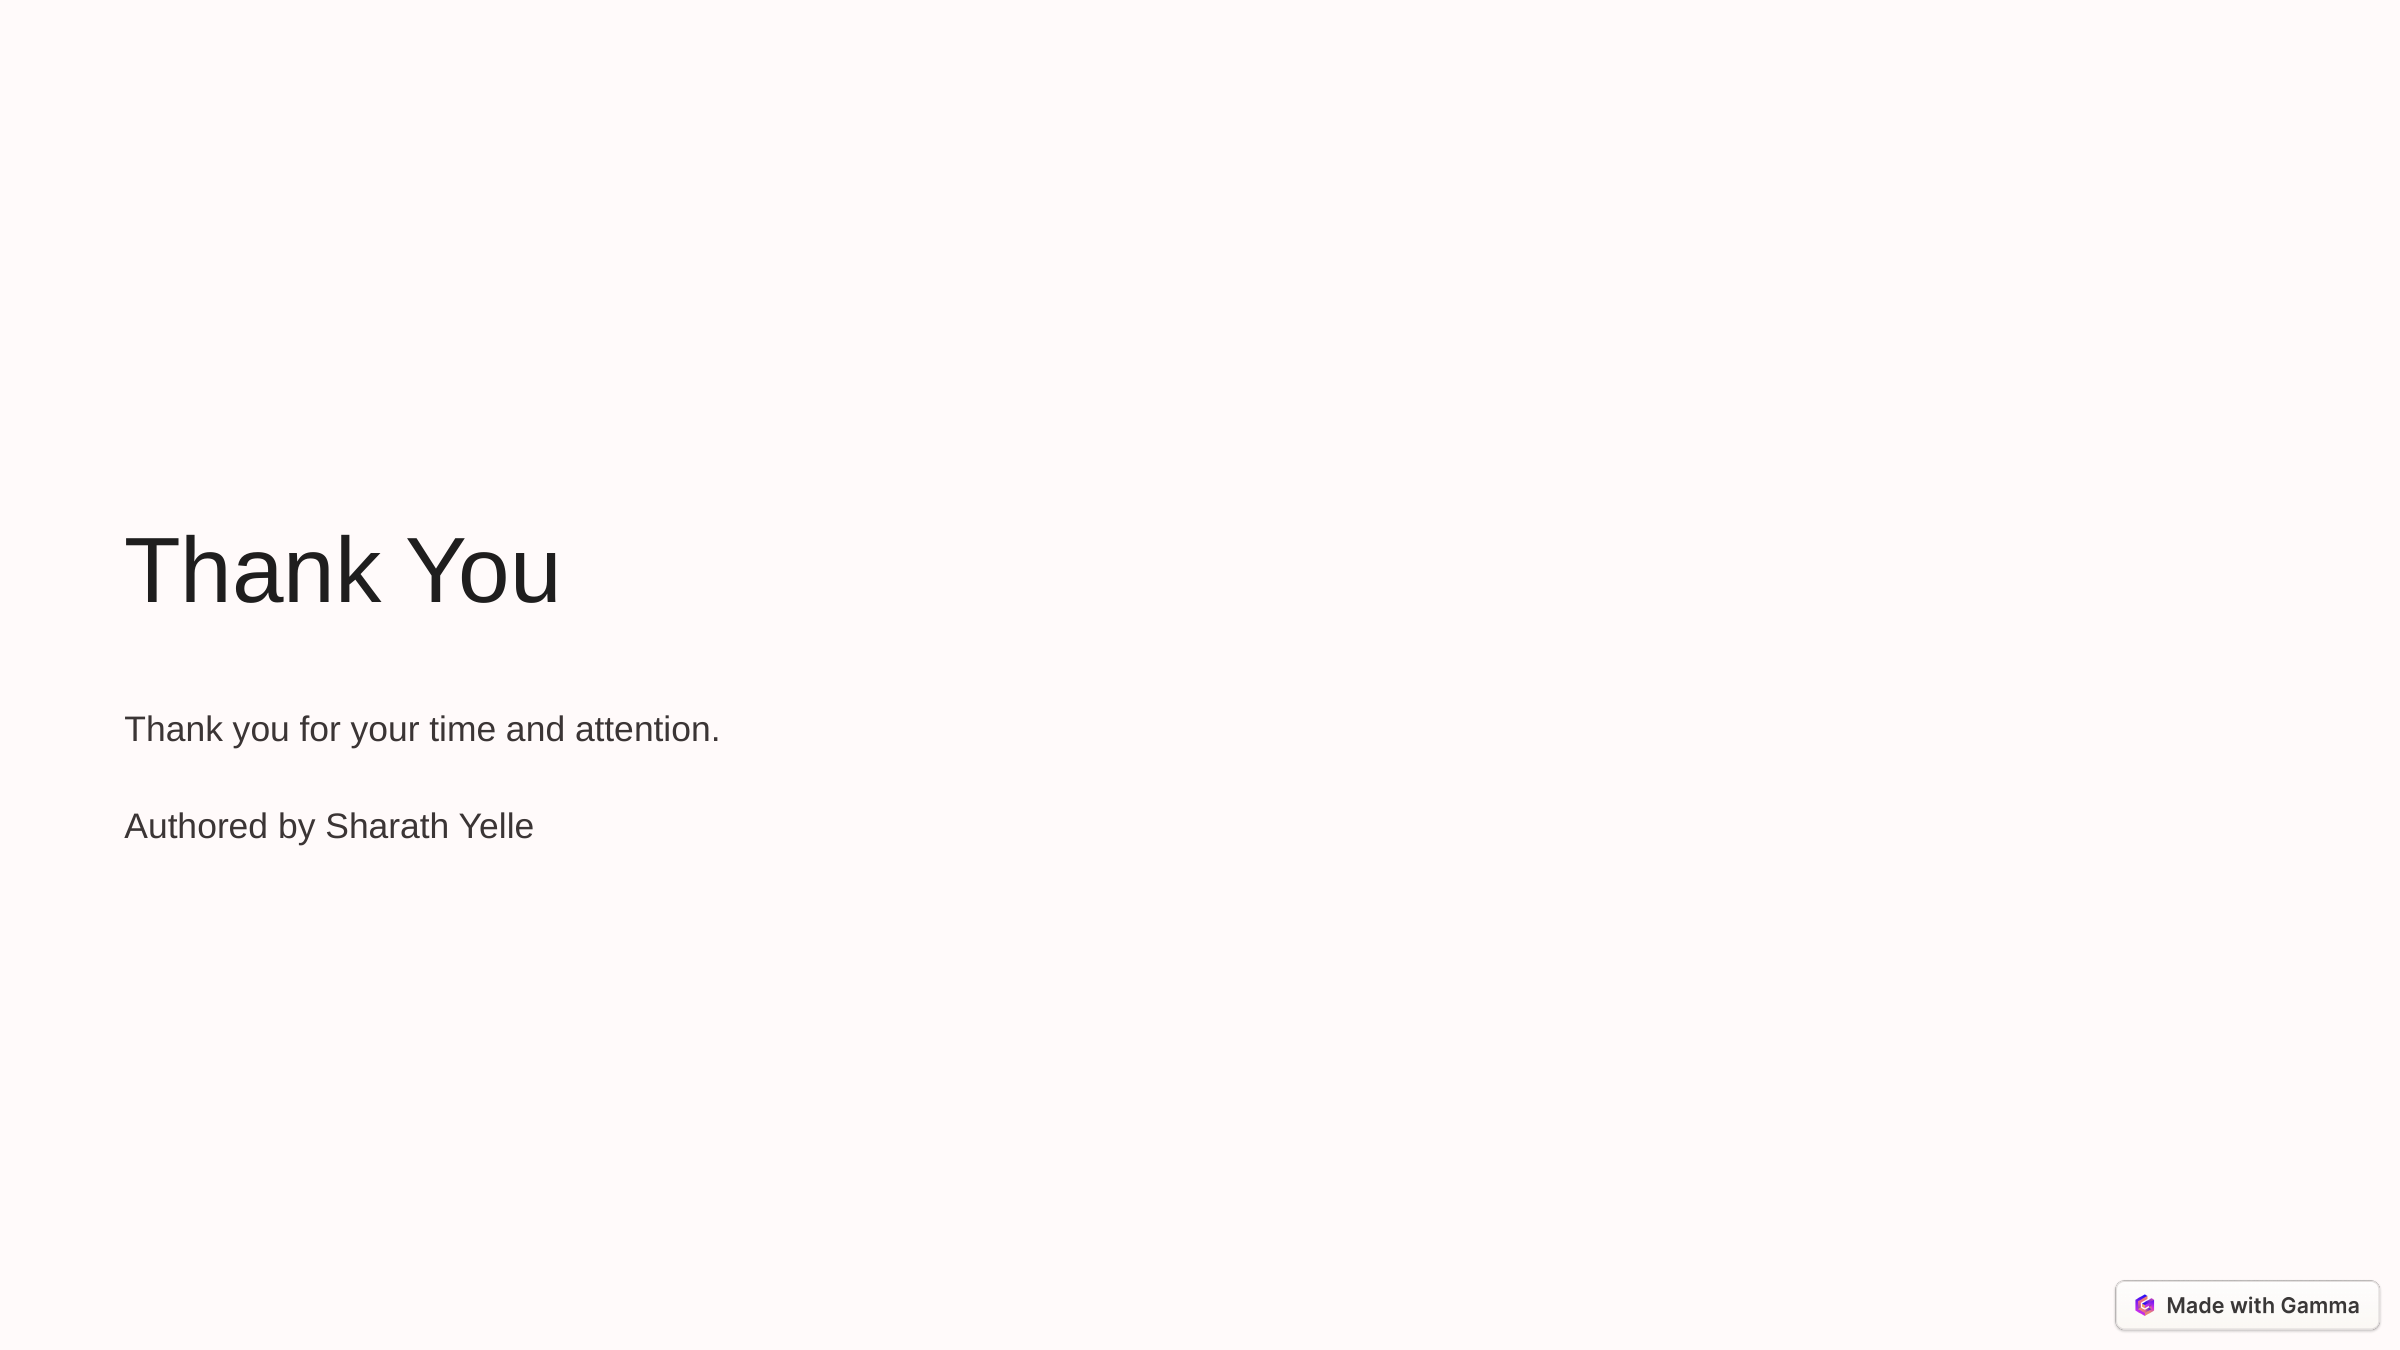

Thank You
Thank you for your time and attention.
Authored by Sharath Yelle